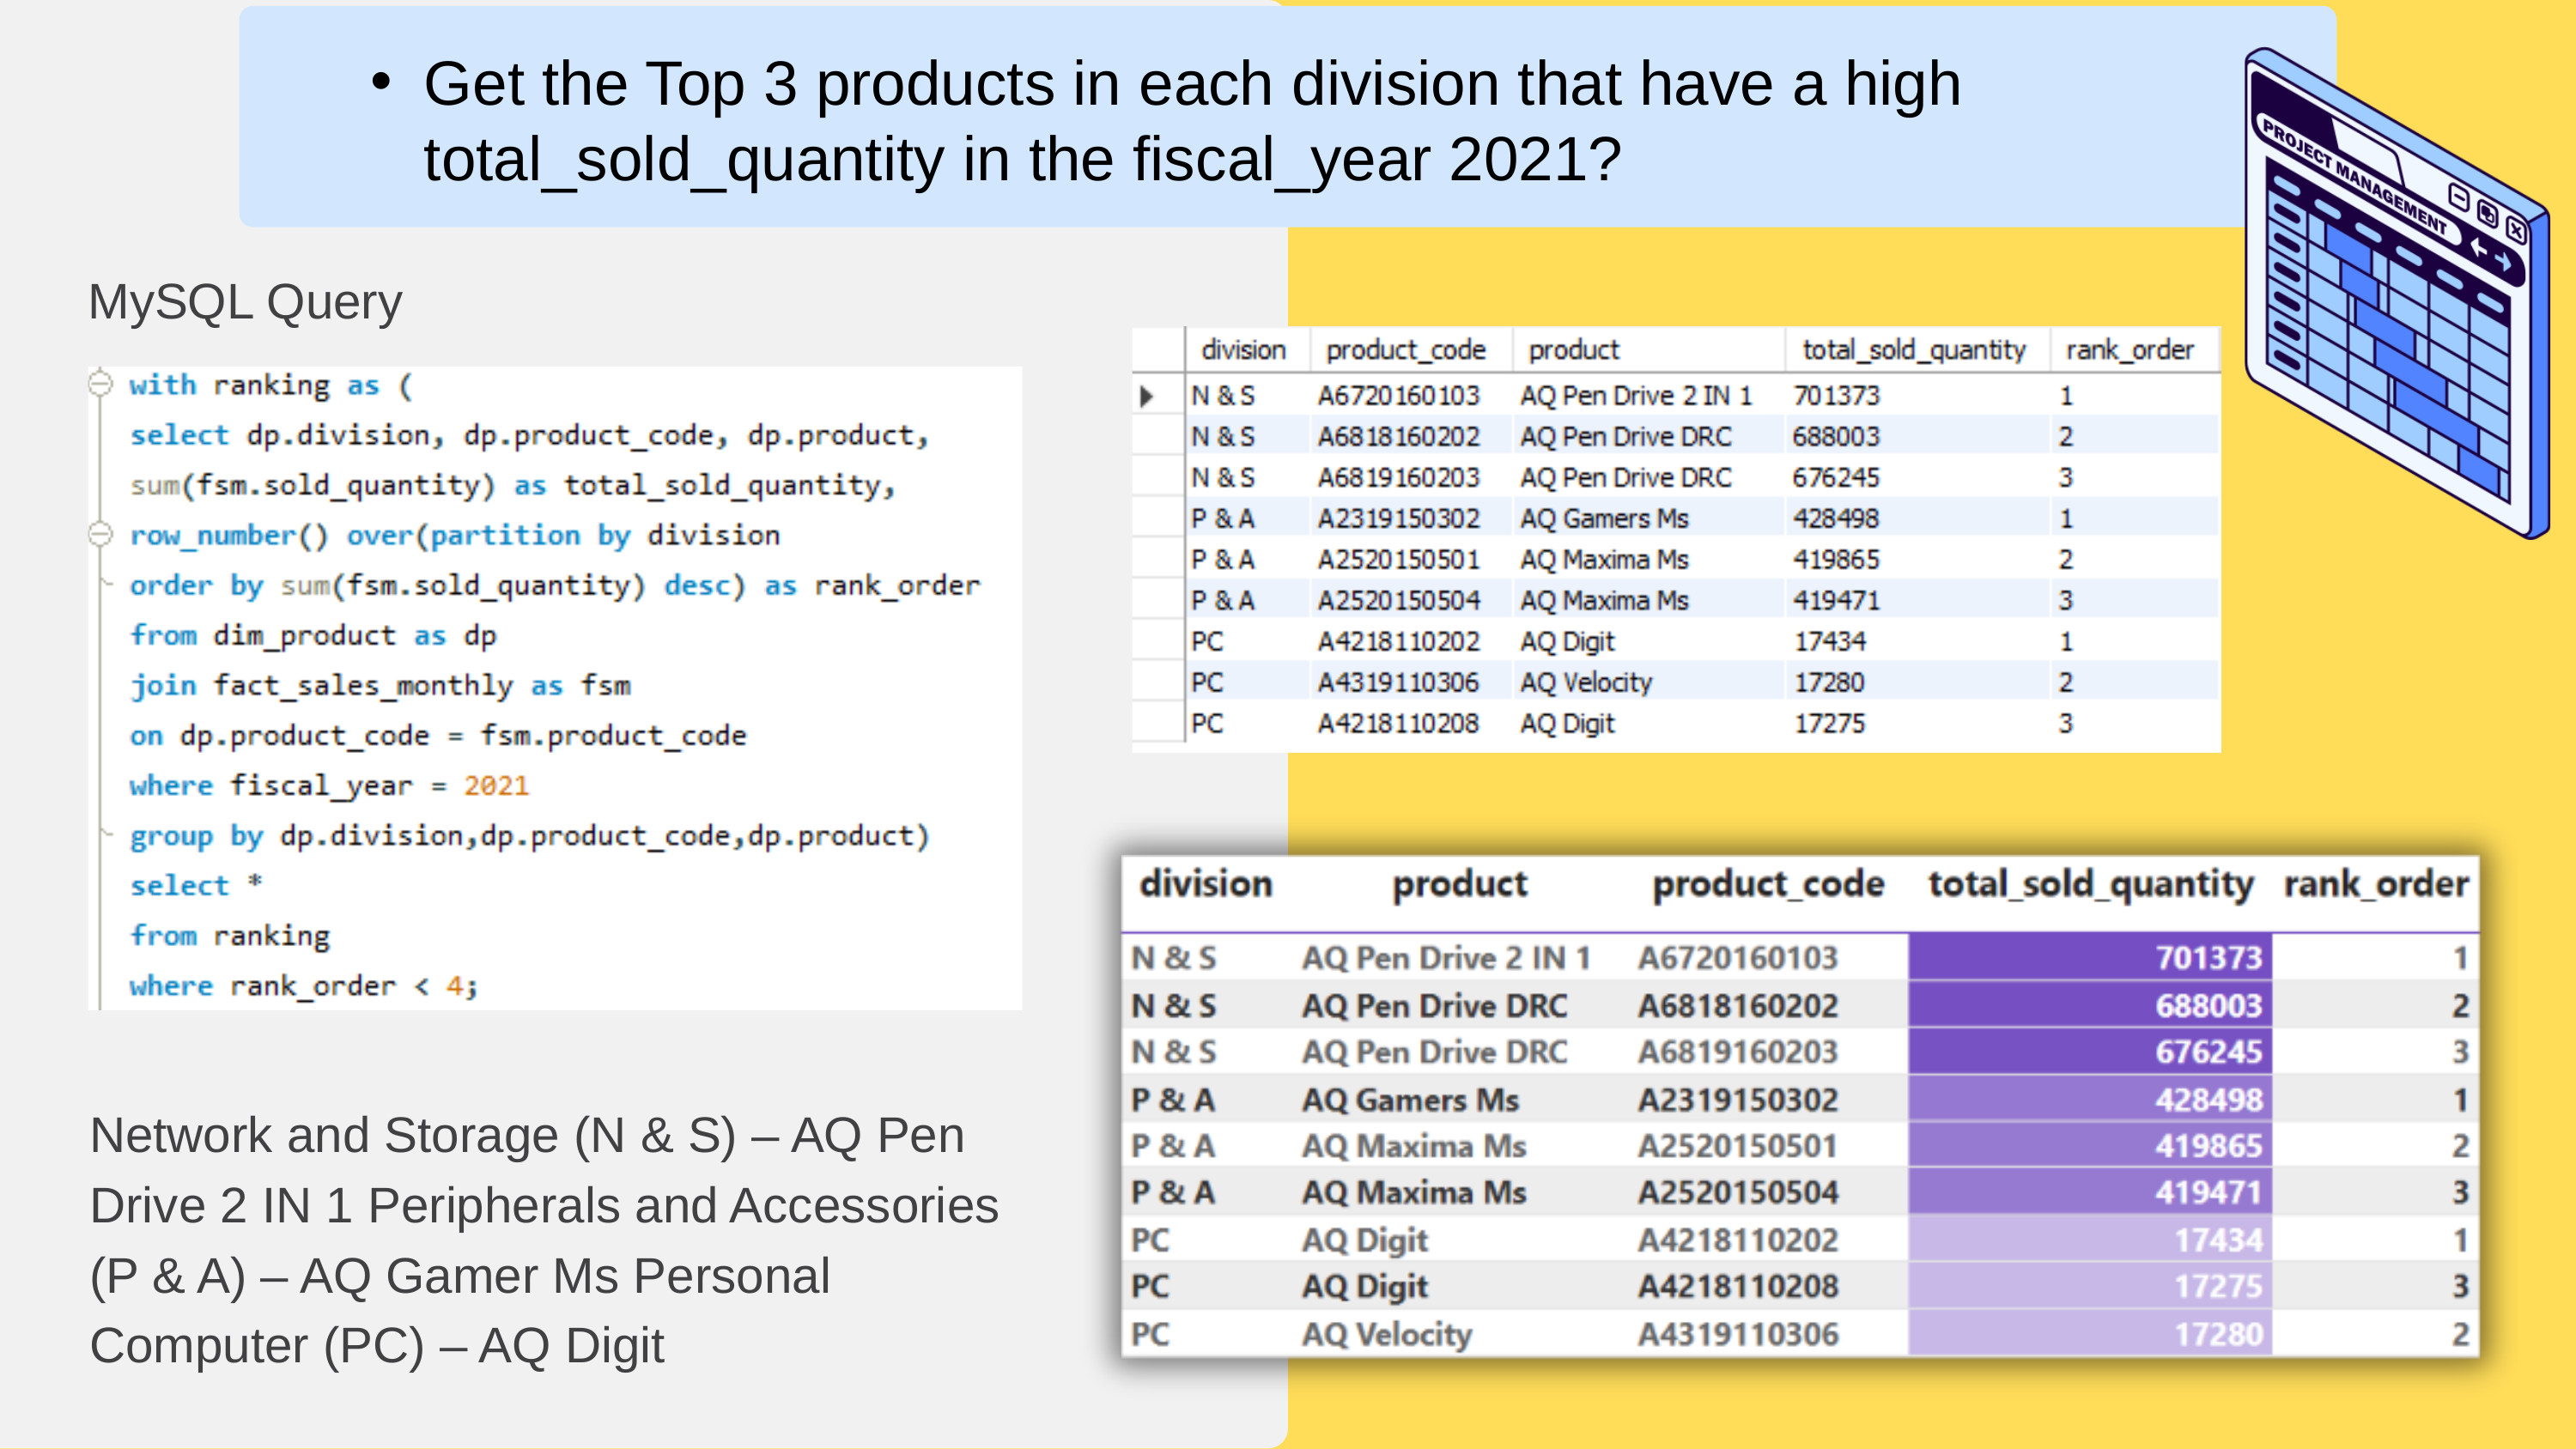

Get the Top 3 products in each division that have a high total_sold_quantity in the fiscal_year 2021?

MySQL Query

Network and Storage (N & S) – AQ Pen Drive 2 IN 1 Peripherals and Accessories (P & A) – AQ Gamer Ms Personal Computer (PC) – AQ Digit